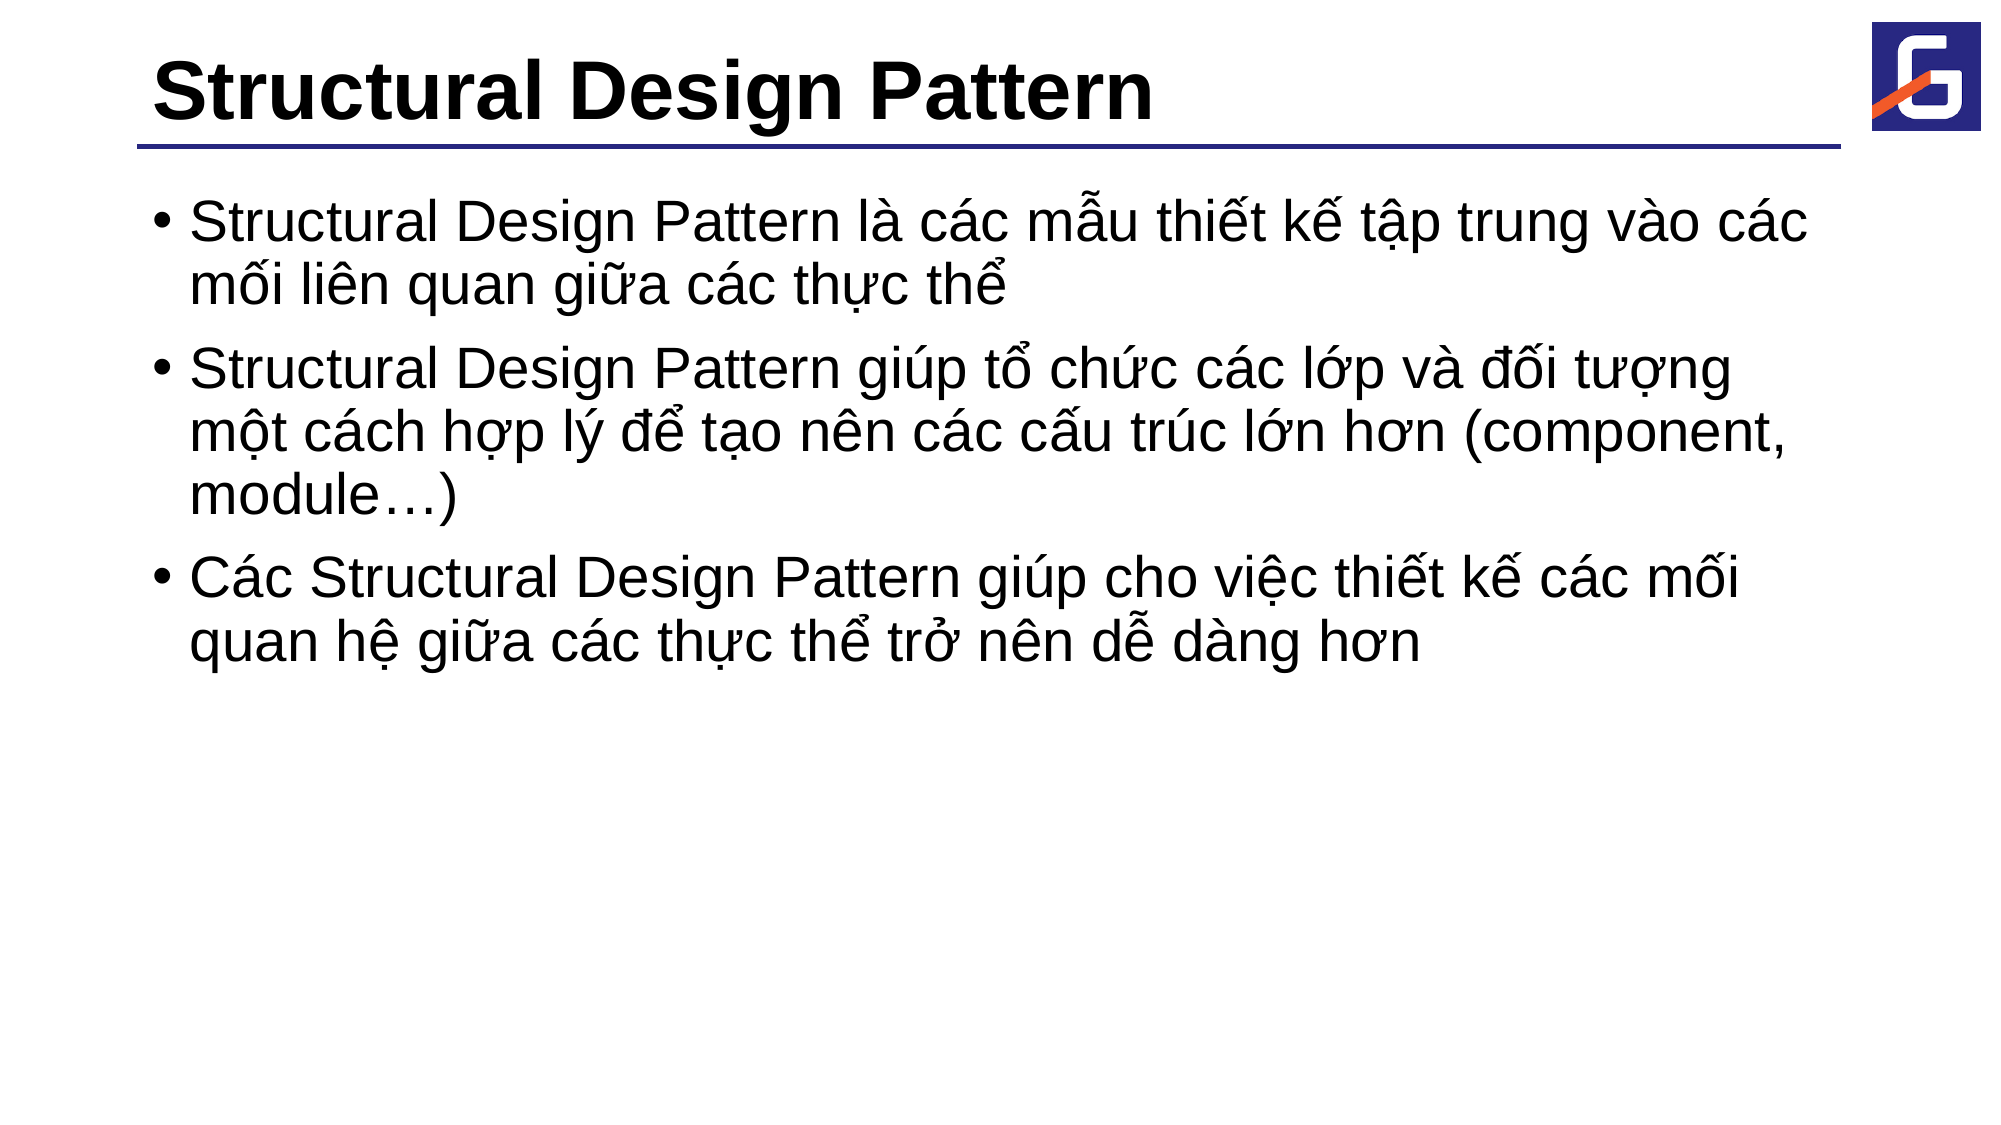

# Structural Design Pattern
Structural Design Pattern là các mẫu thiết kế tập trung vào các mối liên quan giữa các thực thể
Structural Design Pattern giúp tổ chức các lớp và đối tượng một cách hợp lý để tạo nên các cấu trúc lớn hơn (component, module…)
Các Structural Design Pattern giúp cho việc thiết kế các mối quan hệ giữa các thực thể trở nên dễ dàng hơn